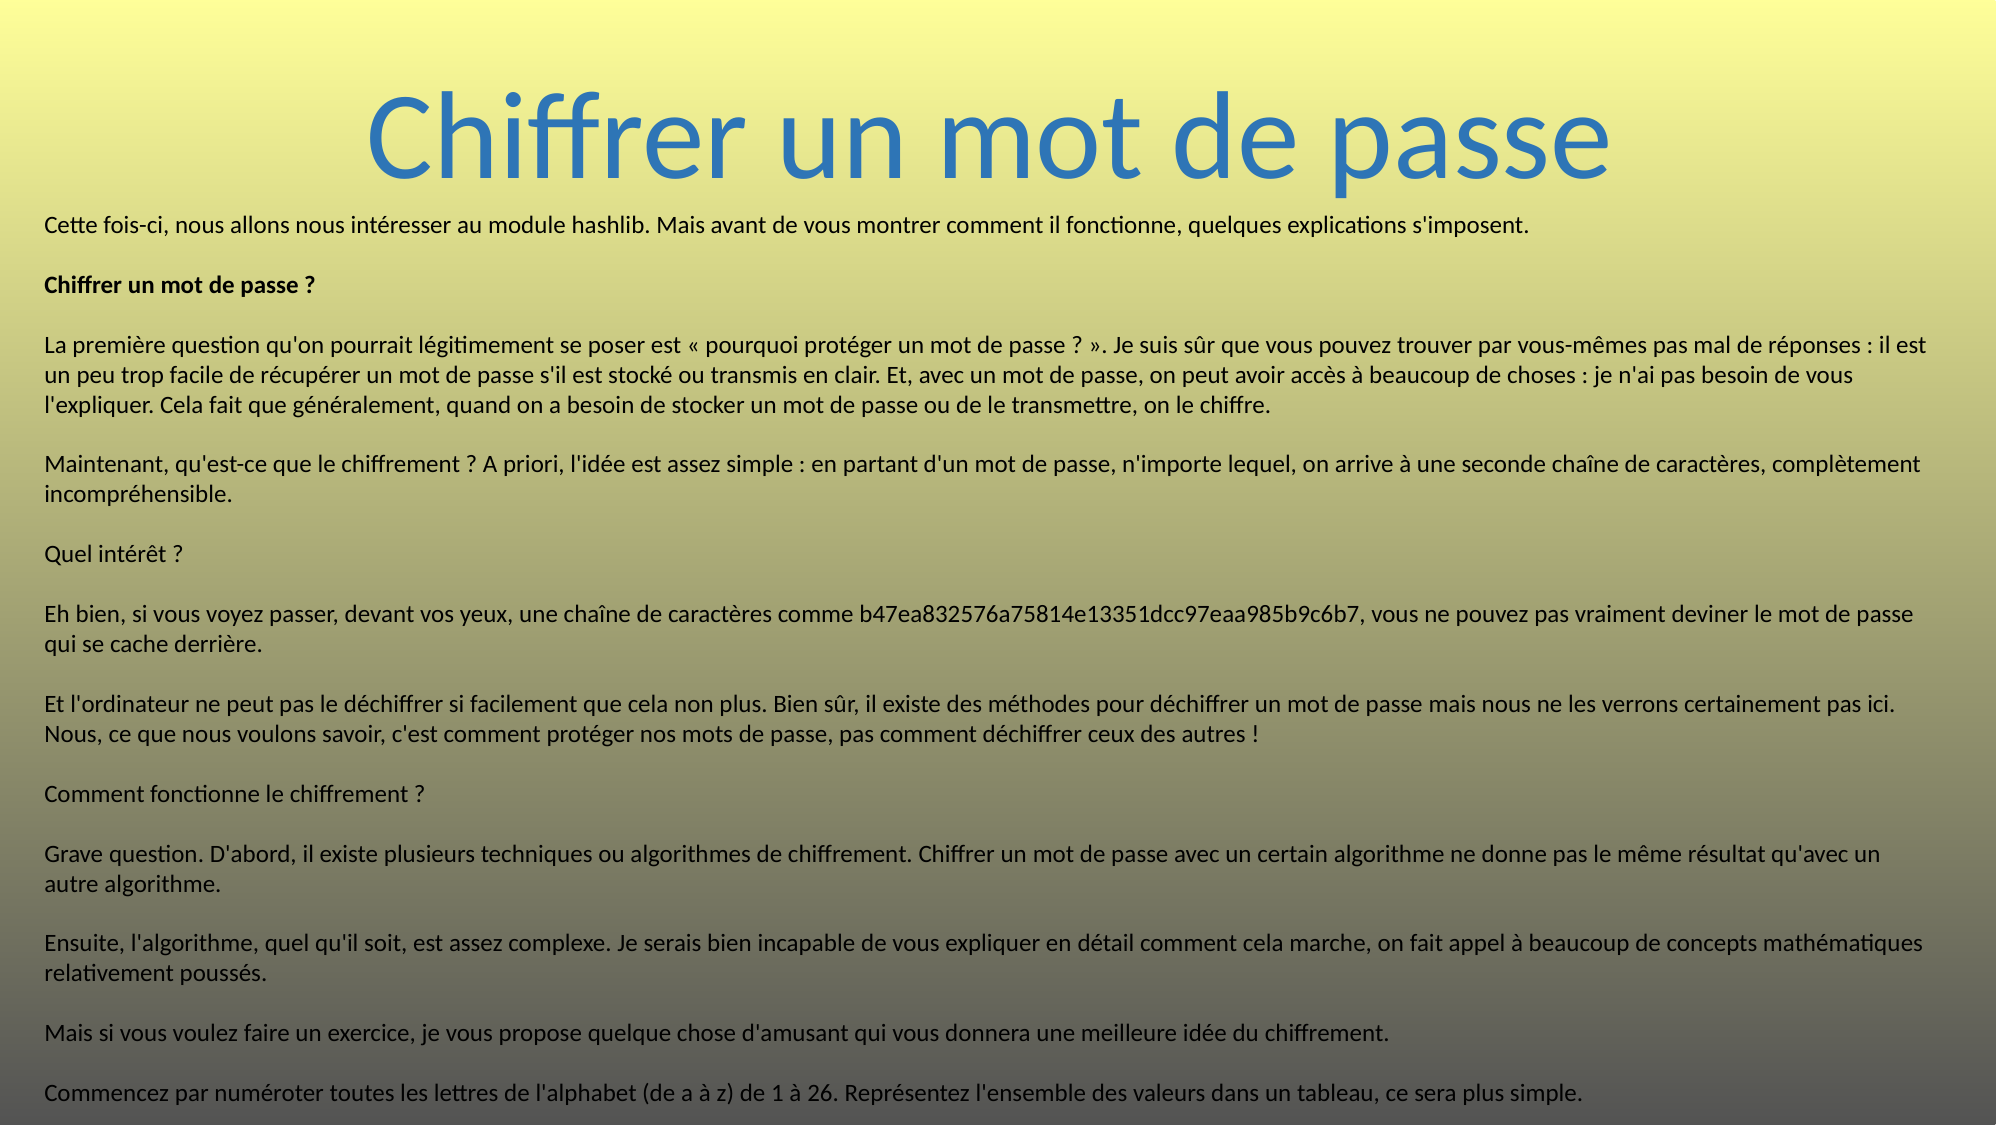

# Chiffrer un mot de passe
Cette fois-ci, nous allons nous intéresser au module hashlib. Mais avant de vous montrer comment il fonctionne, quelques explications s'imposent.

Chiffrer un mot de passe ?

La première question qu'on pourrait légitimement se poser est « pourquoi protéger un mot de passe ? ». Je suis sûr que vous pouvez trouver par vous-mêmes pas mal de réponses : il est un peu trop facile de récupérer un mot de passe s'il est stocké ou transmis en clair. Et, avec un mot de passe, on peut avoir accès à beaucoup de choses : je n'ai pas besoin de vous l'expliquer. Cela fait que généralement, quand on a besoin de stocker un mot de passe ou de le transmettre, on le chiffre.

Maintenant, qu'est-ce que le chiffrement ? A priori, l'idée est assez simple : en partant d'un mot de passe, n'importe lequel, on arrive à une seconde chaîne de caractères, complètement incompréhensible.

Quel intérêt ?

Eh bien, si vous voyez passer, devant vos yeux, une chaîne de caractères comme b47ea832576a75814e13351dcc97eaa985b9c6b7, vous ne pouvez pas vraiment deviner le mot de passe qui se cache derrière.

Et l'ordinateur ne peut pas le déchiffrer si facilement que cela non plus. Bien sûr, il existe des méthodes pour déchiffrer un mot de passe mais nous ne les verrons certainement pas ici. Nous, ce que nous voulons savoir, c'est comment protéger nos mots de passe, pas comment déchiffrer ceux des autres !

Comment fonctionne le chiffrement ?

Grave question. D'abord, il existe plusieurs techniques ou algorithmes de chiffrement. Chiffrer un mot de passe avec un certain algorithme ne donne pas le même résultat qu'avec un autre algorithme.

Ensuite, l'algorithme, quel qu'il soit, est assez complexe. Je serais bien incapable de vous expliquer en détail comment cela marche, on fait appel à beaucoup de concepts mathématiques relativement poussés.

Mais si vous voulez faire un exercice, je vous propose quelque chose d'amusant qui vous donnera une meilleure idée du chiffrement.

Commencez par numéroter toutes les lettres de l'alphabet (de a à z) de 1 à 26. Représentez l'ensemble des valeurs dans un tableau, ce sera plus simple.

487